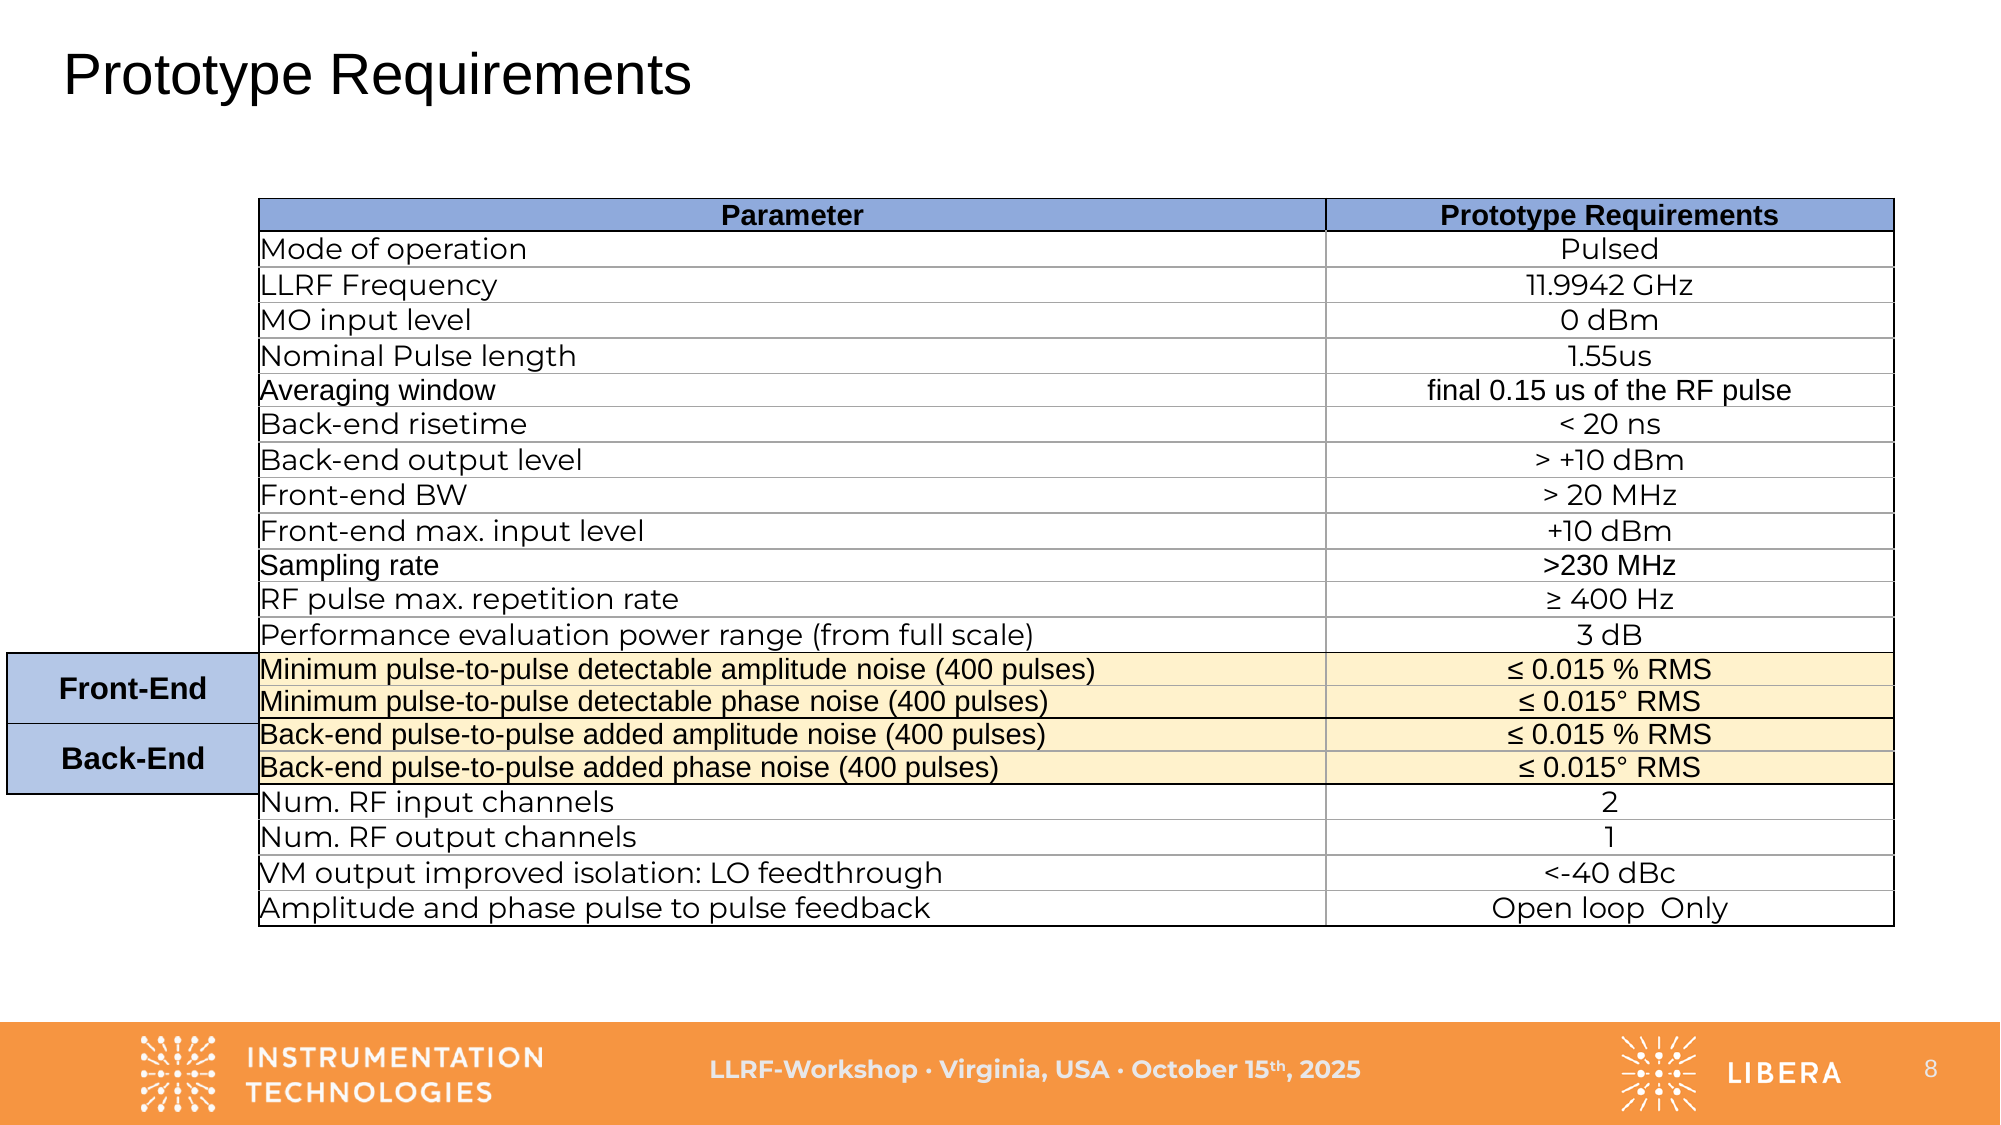

Prototype Requirements
| Parameter | Prototype Requirements |
| --- | --- |
| Mode of operation | Pulsed |
| LLRF Frequency | 11.9942 GHz |
| MO input level | 0 dBm |
| Nominal Pulse length | 1.55us |
| Averaging window | final 0.15 us of the RF pulse |
| Back-end risetime | < 20 ns |
| Back-end output level | > +10 dBm |
| Front-end BW | > 20 MHz |
| Front-end max. input level | +10 dBm |
| Sampling rate | >230 MHz |
| RF pulse max. repetition rate | ≥ 400 Hz |
| Performance evaluation power range (from full scale) | 3 dB |
| Minimum pulse-to-pulse detectable amplitude noise (400 pulses) | ≤ 0.015 % RMS |
| Minimum pulse-to-pulse detectable phase noise (400 pulses) | ≤ 0.015° RMS |
| Back-end pulse-to-pulse added amplitude noise (400 pulses) | ≤ 0.015 % RMS |
| Back-end pulse-to-pulse added phase noise (400 pulses) | ≤ 0.015° RMS |
| Num. RF input channels | 2 |
| Num. RF output channels | 1 |
| VM output improved isolation: LO feedthrough | <-40 dBc |
| Amplitude and phase pulse to pulse feedback | Open loop Only |
| Front-End |
| --- |
| Back-End |
LLRF-Workshop · Virginia, USA · October 15th, 2025
8